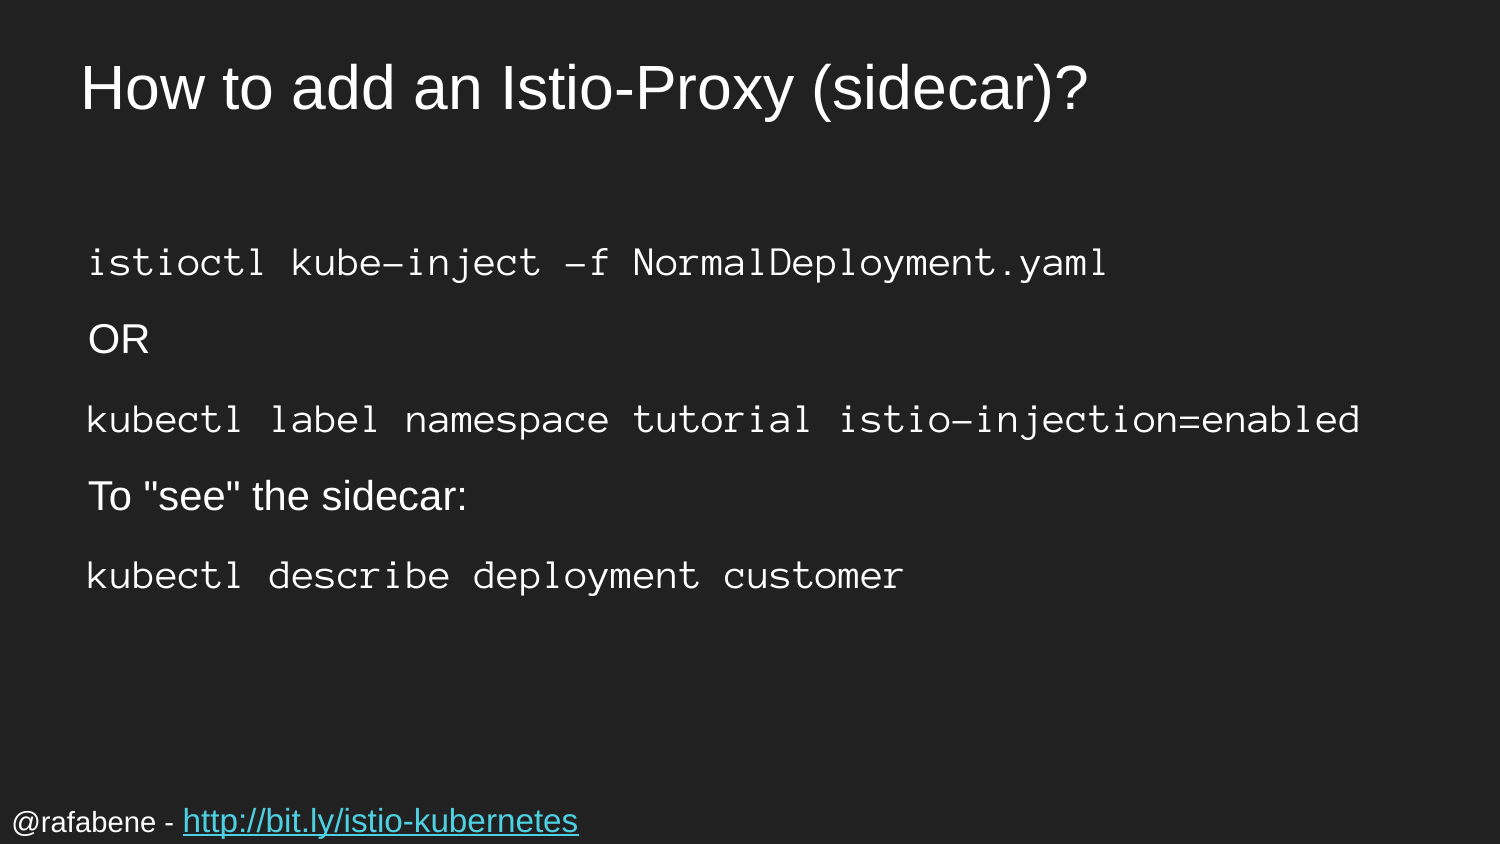

How to add an Istio-Proxy (sidecar)?
#
istioctl kube-inject -f NormalDeployment.yaml
OR
kubectl label namespace tutorial istio-injection=enabled
To "see" the sidecar:
kubectl describe deployment customer